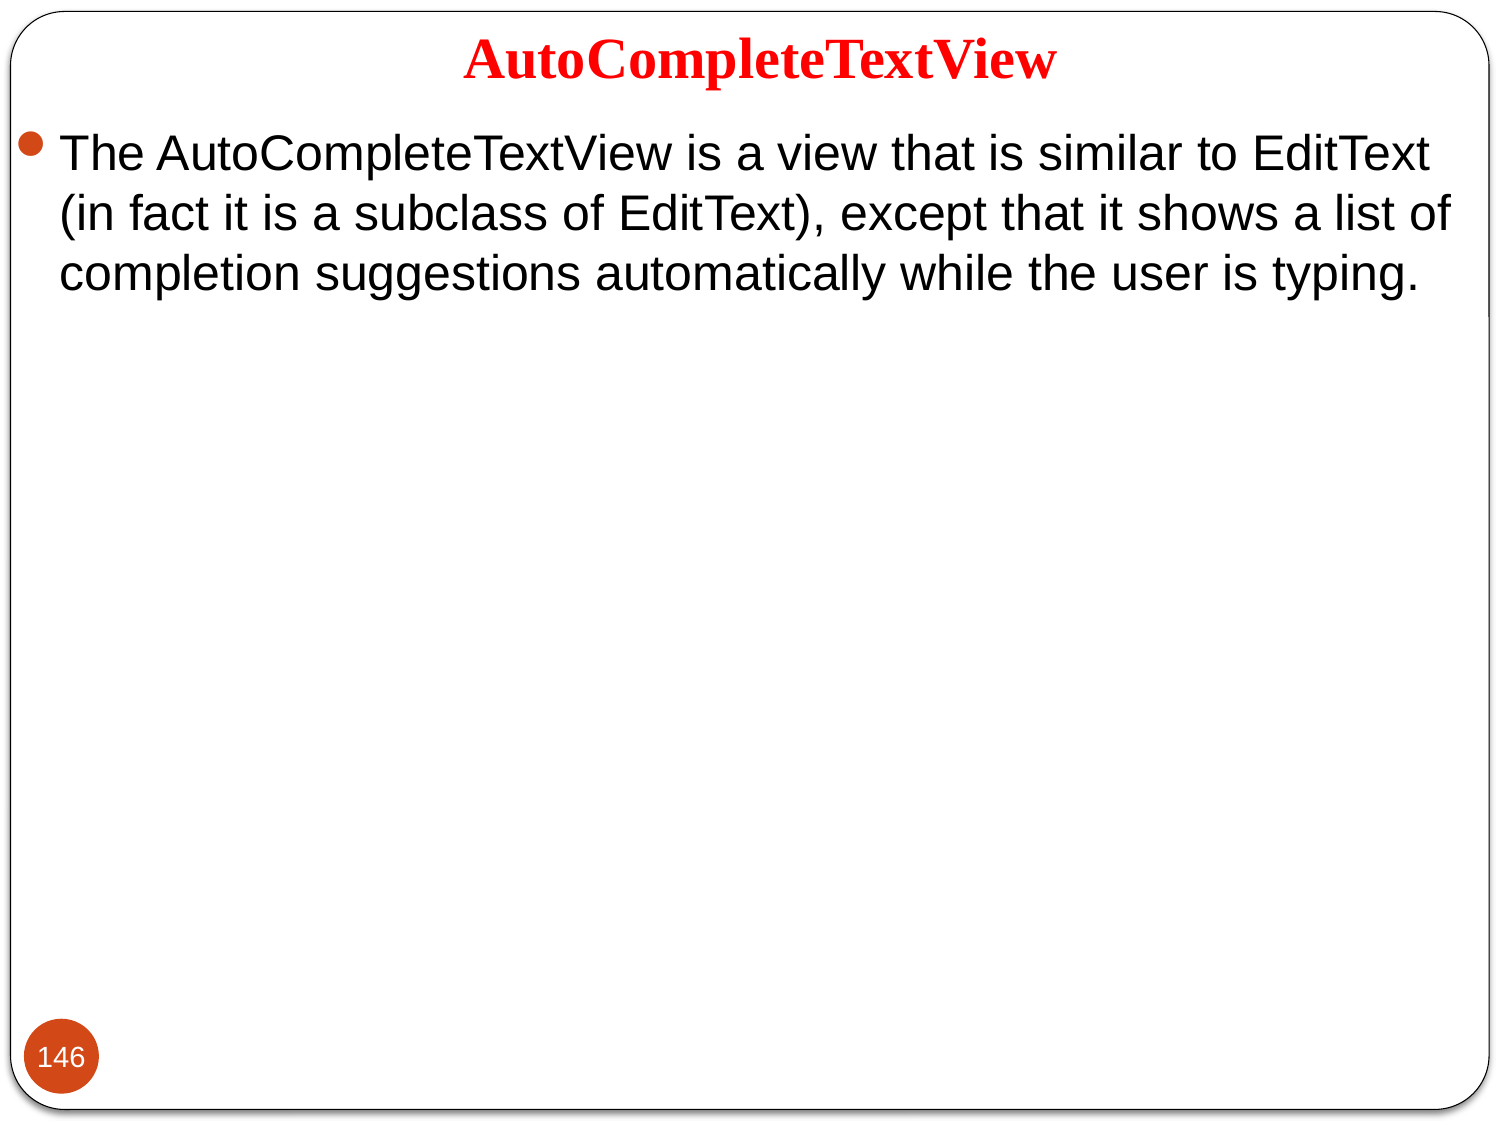

# AutoCompleteTextView
The AutoCompleteTextView is a view that is similar to EditText (in fact it is a subclass of EditText), except that it shows a list of completion suggestions automatically while the user is typing.
146